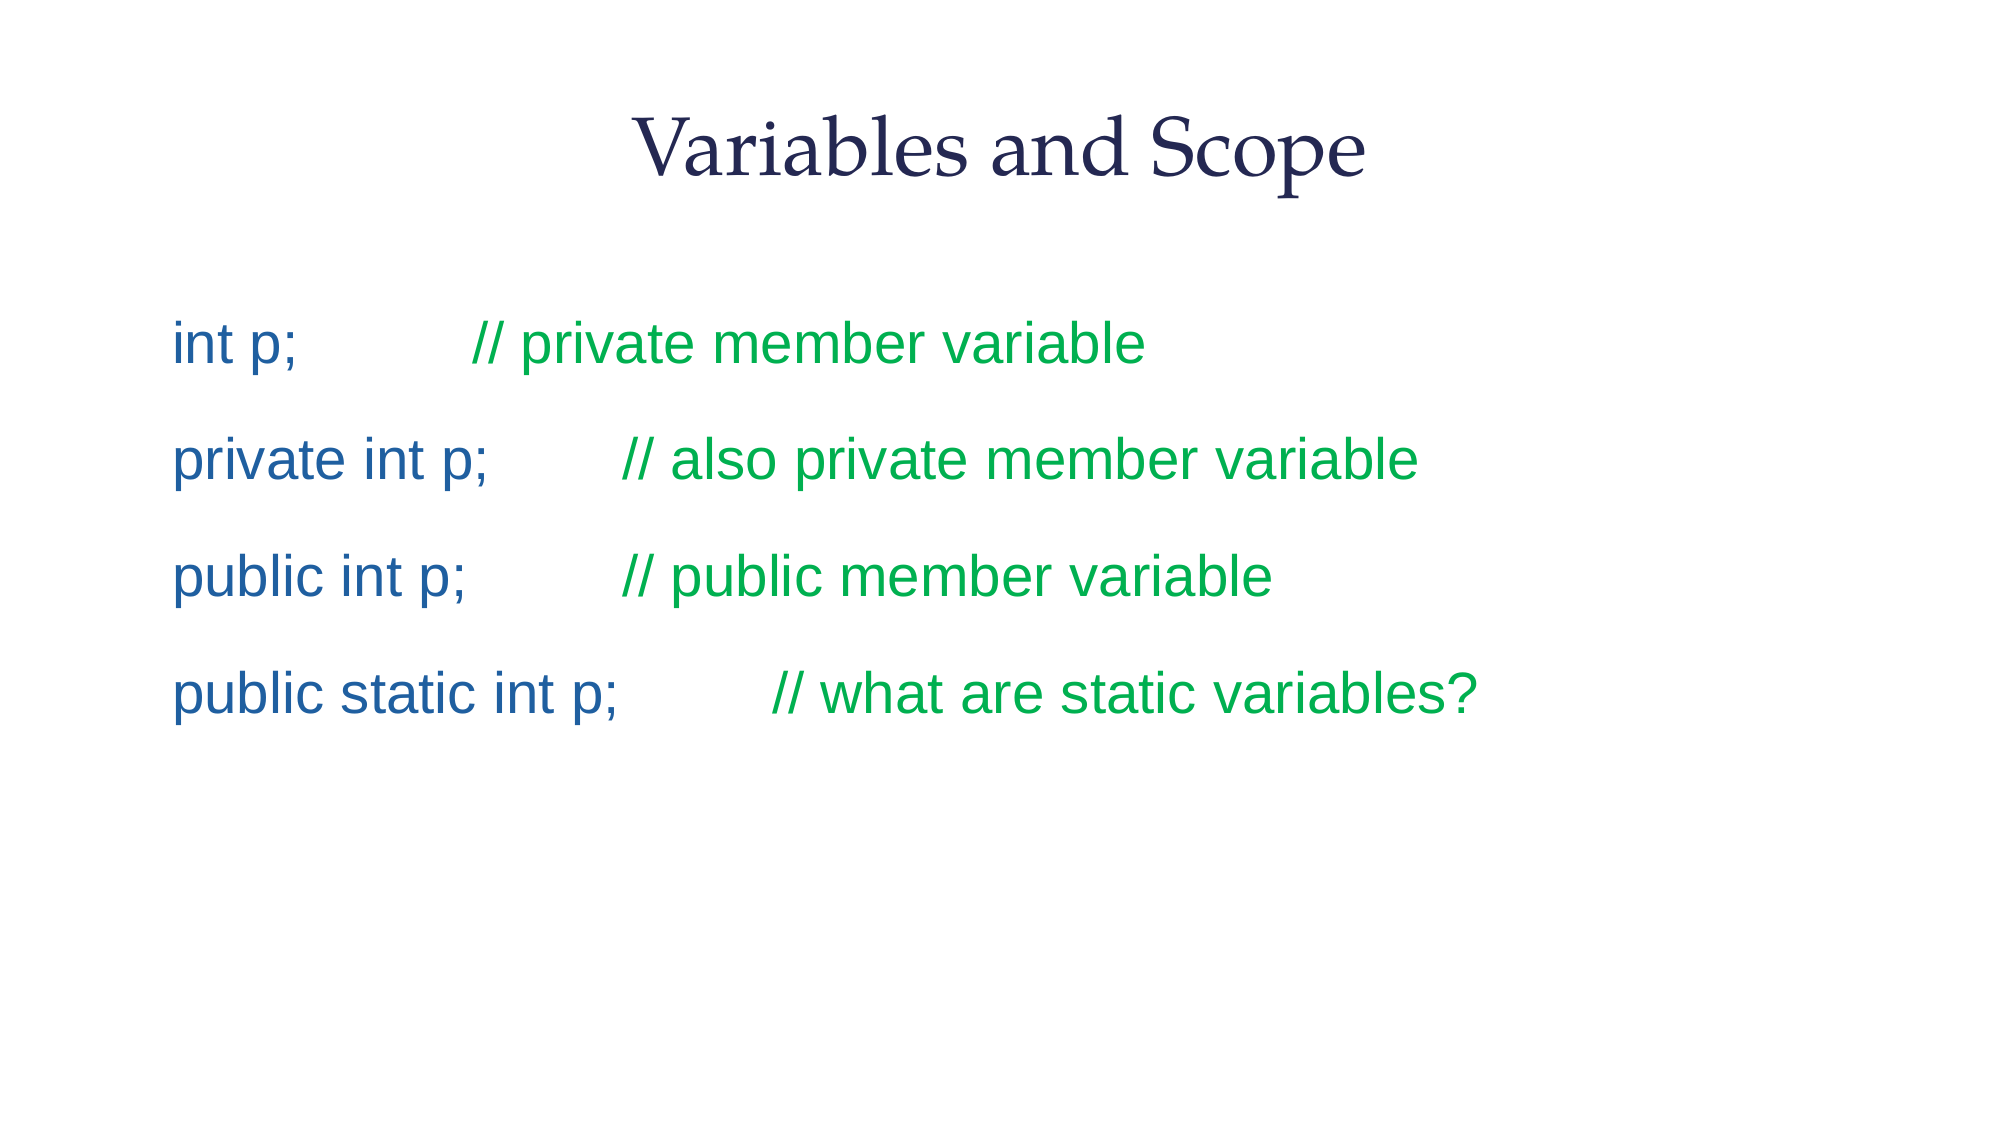

# Variables and Scope
int p; 		// private member variable
private int p; 	// also private member variable
public int p; 	// public member variable
public static int p; 	// what are static variables?